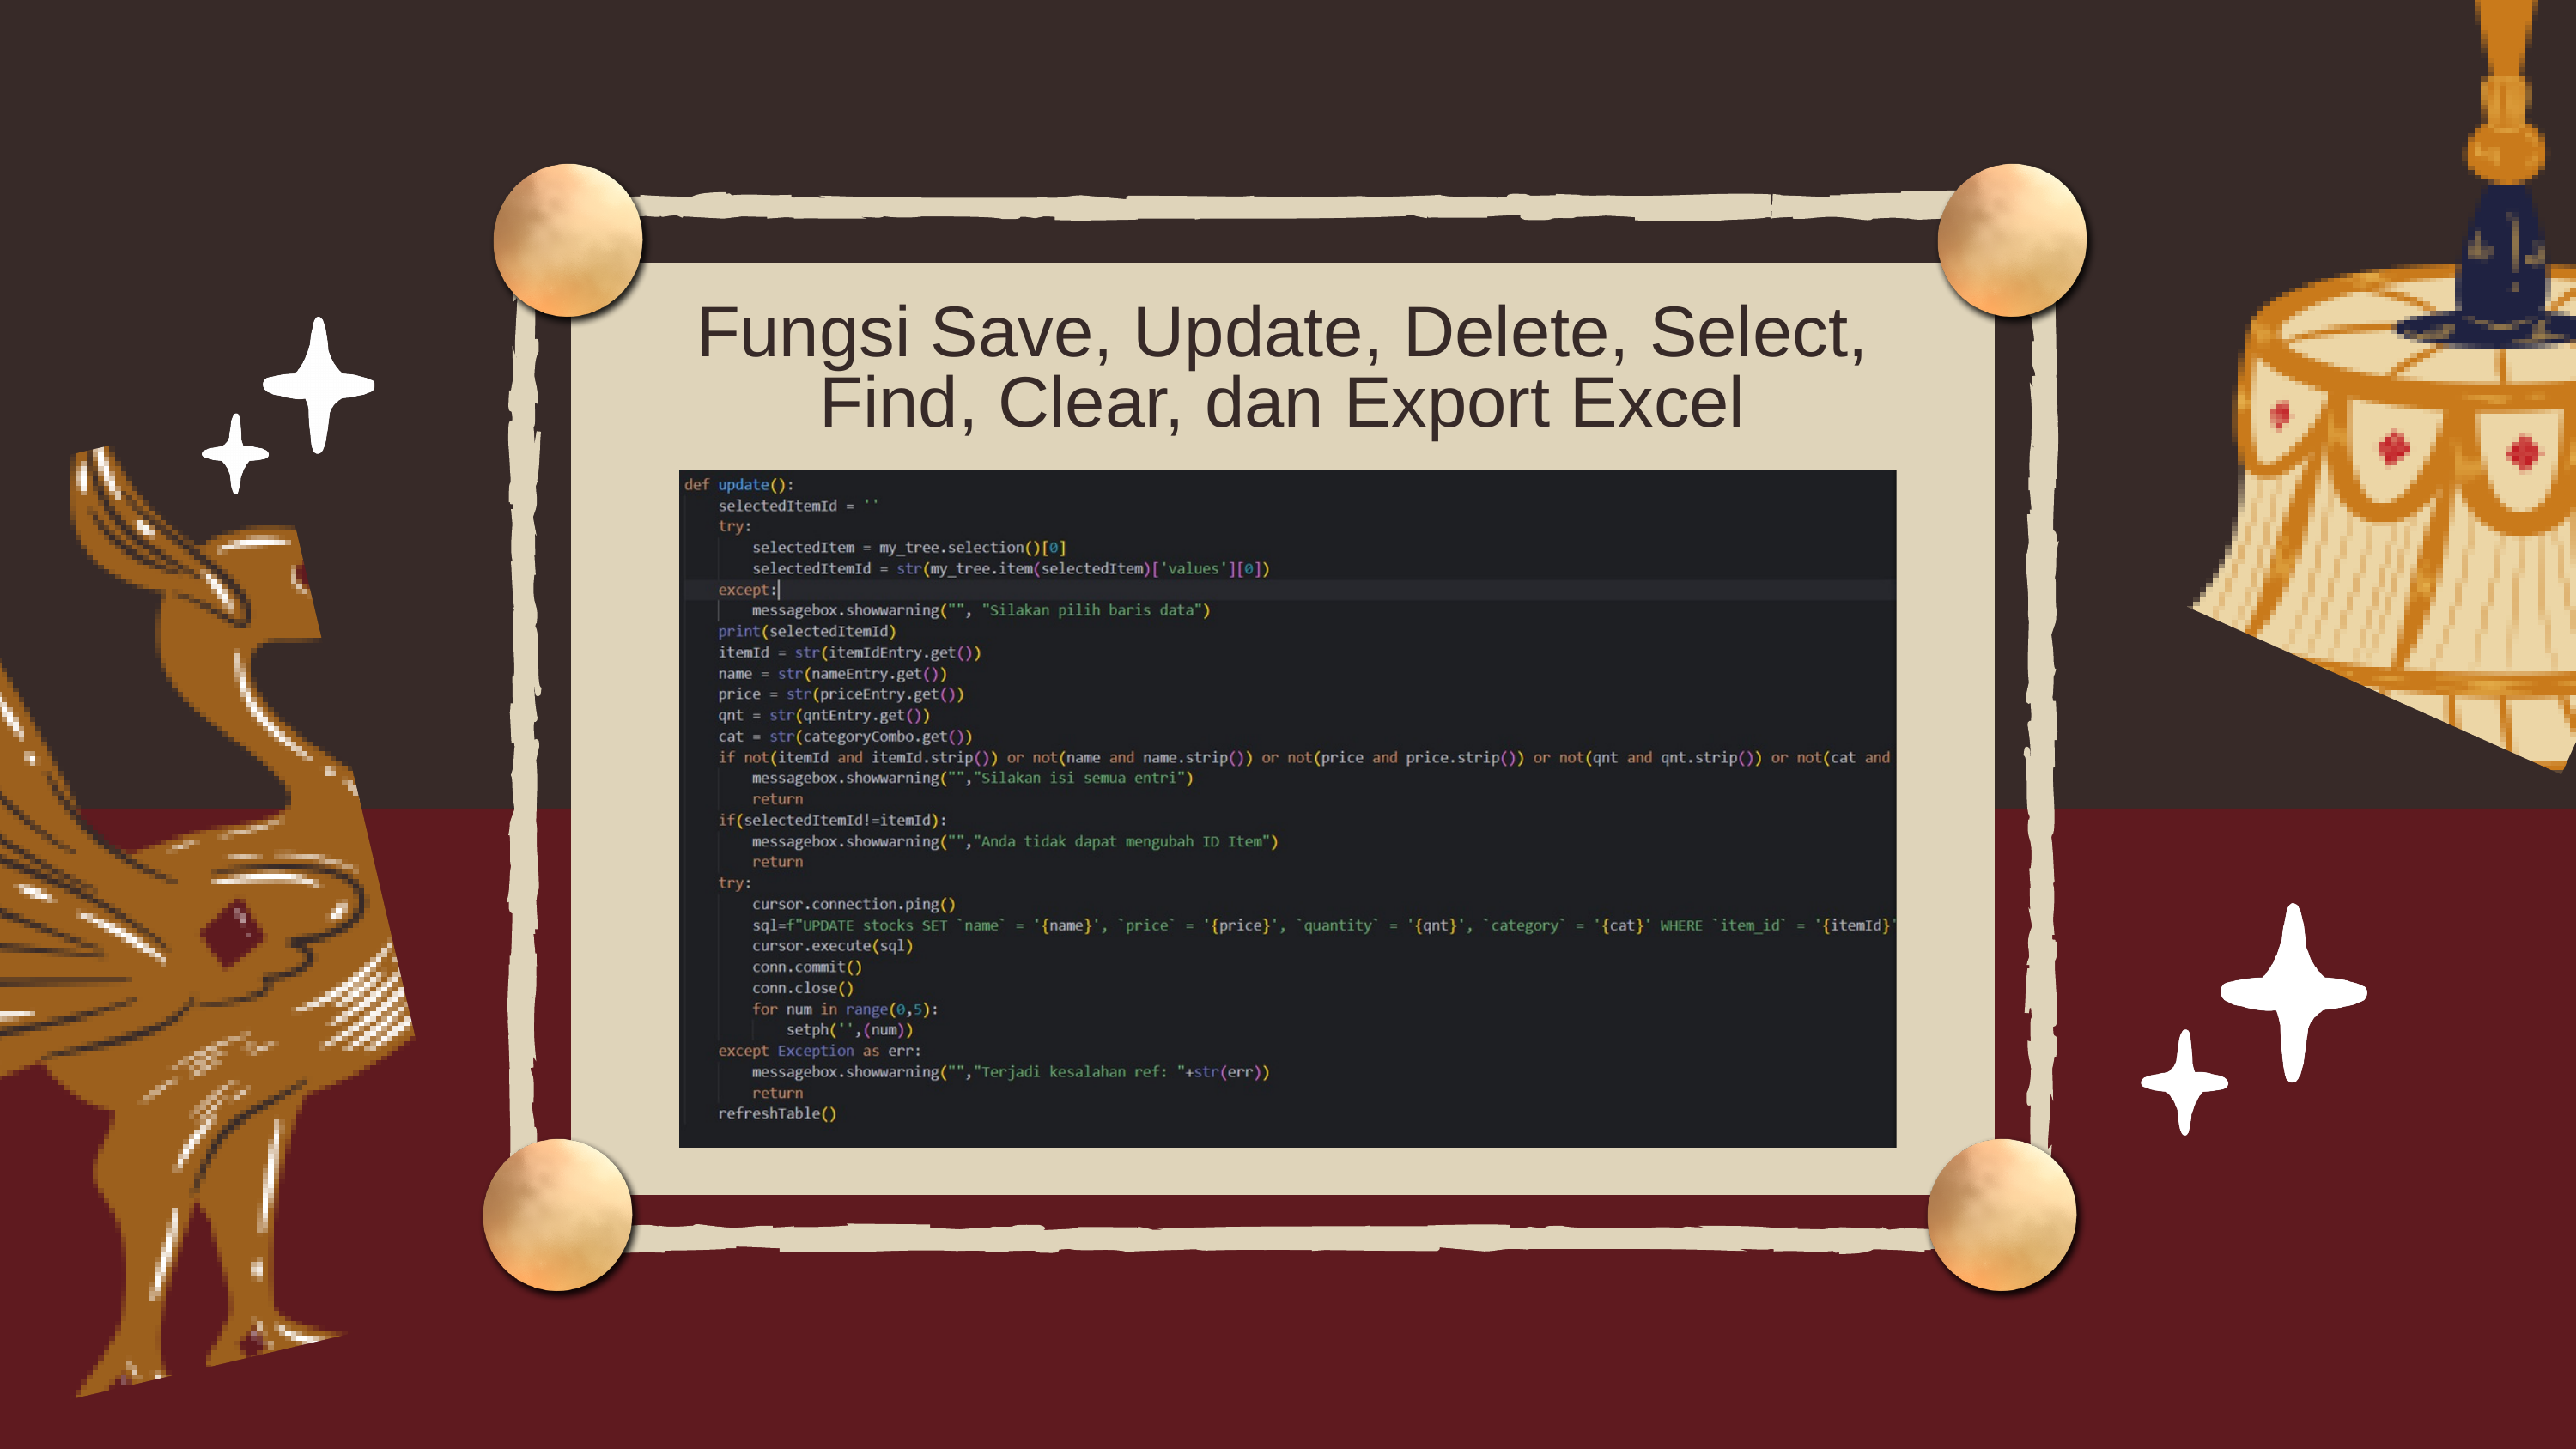

Fungsi Save, Update, Delete, Select, Find, Clear, dan Export Excel